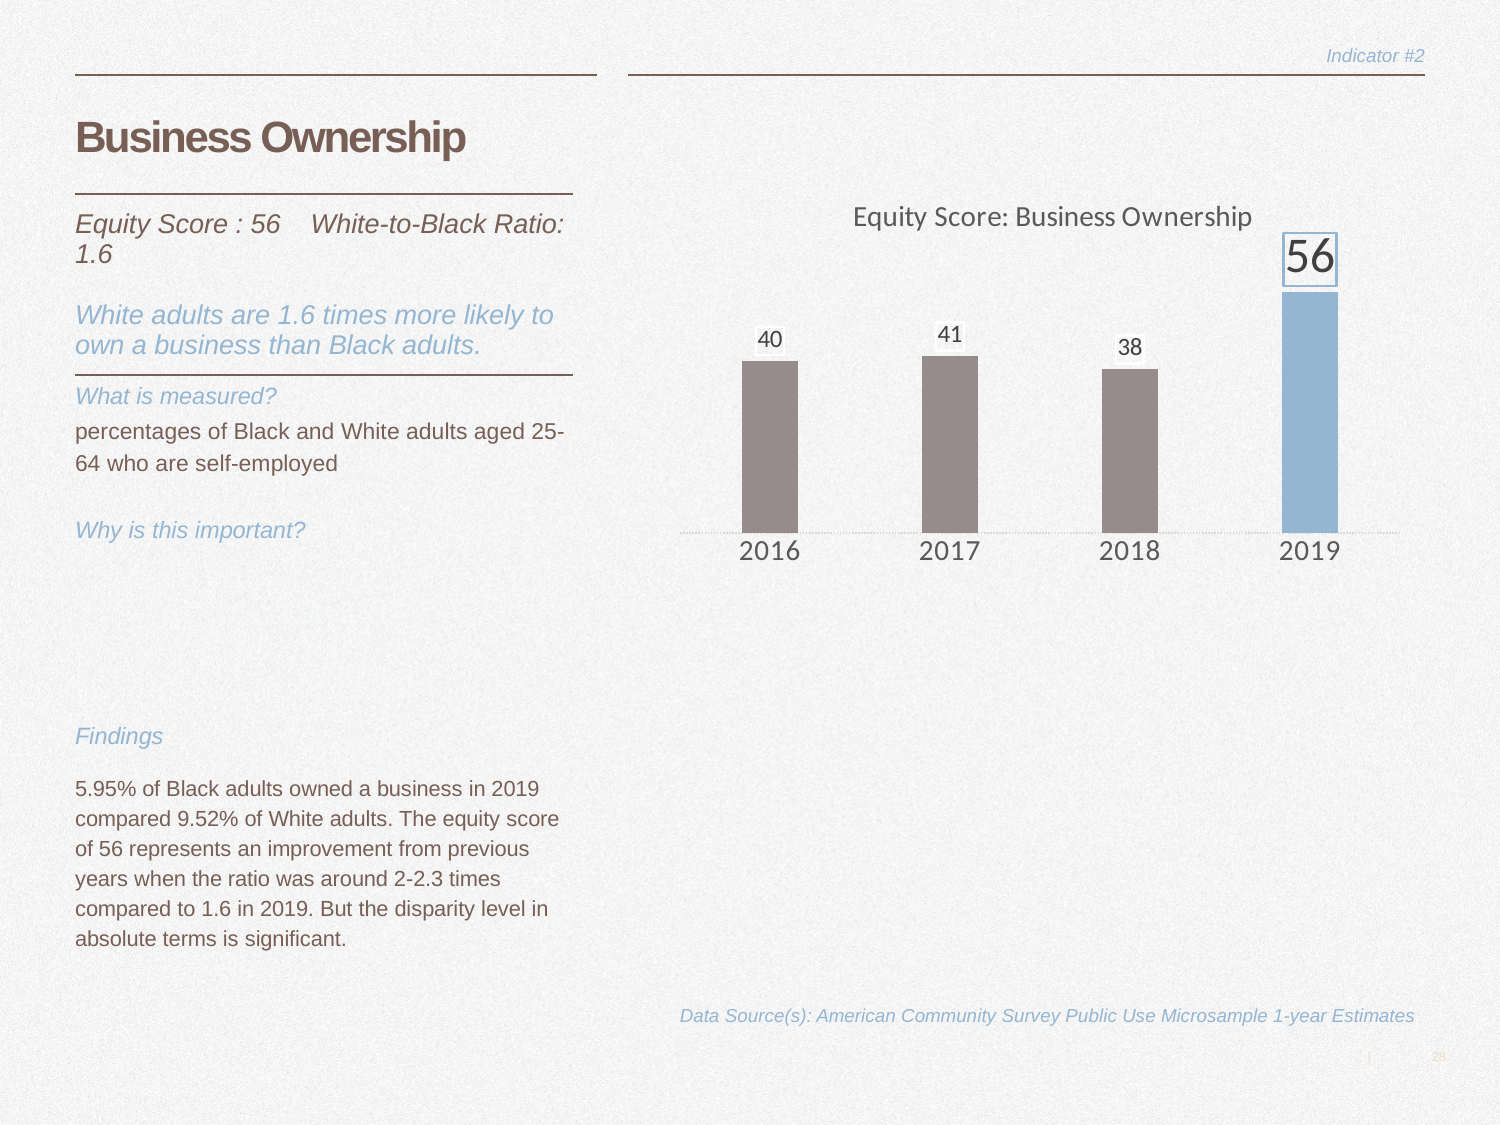

Indicator #2
# Business Ownership
| Equity Score : 56 White-to-Black Ratio: 1.6 White adults are 1.6 times more likely to own a business than Black adults. |
| --- |

### Chart: Equity Score: Business Ownership

| Category | Equity Score |
|---|---|
| 2016 | 40.0 |
| 2017 | 41.0 |
| 2018 | 38.0 |
| 2019 | 56.0 |
What is measured?

percentages of Black and White adults aged 25-64 who are self-employed

Why is this important?

Findings

5.95% of Black adults owned a business in 2019 compared 9.52% of White adults. The equity score of 56 represents an improvement from previous years when the ratio was around 2-2.3 times compared to 1.6 in 2019. But the disparity level in absolute terms is significant.

Data Source(s): American Community Survey Public Use Microsample 1-year Estimates